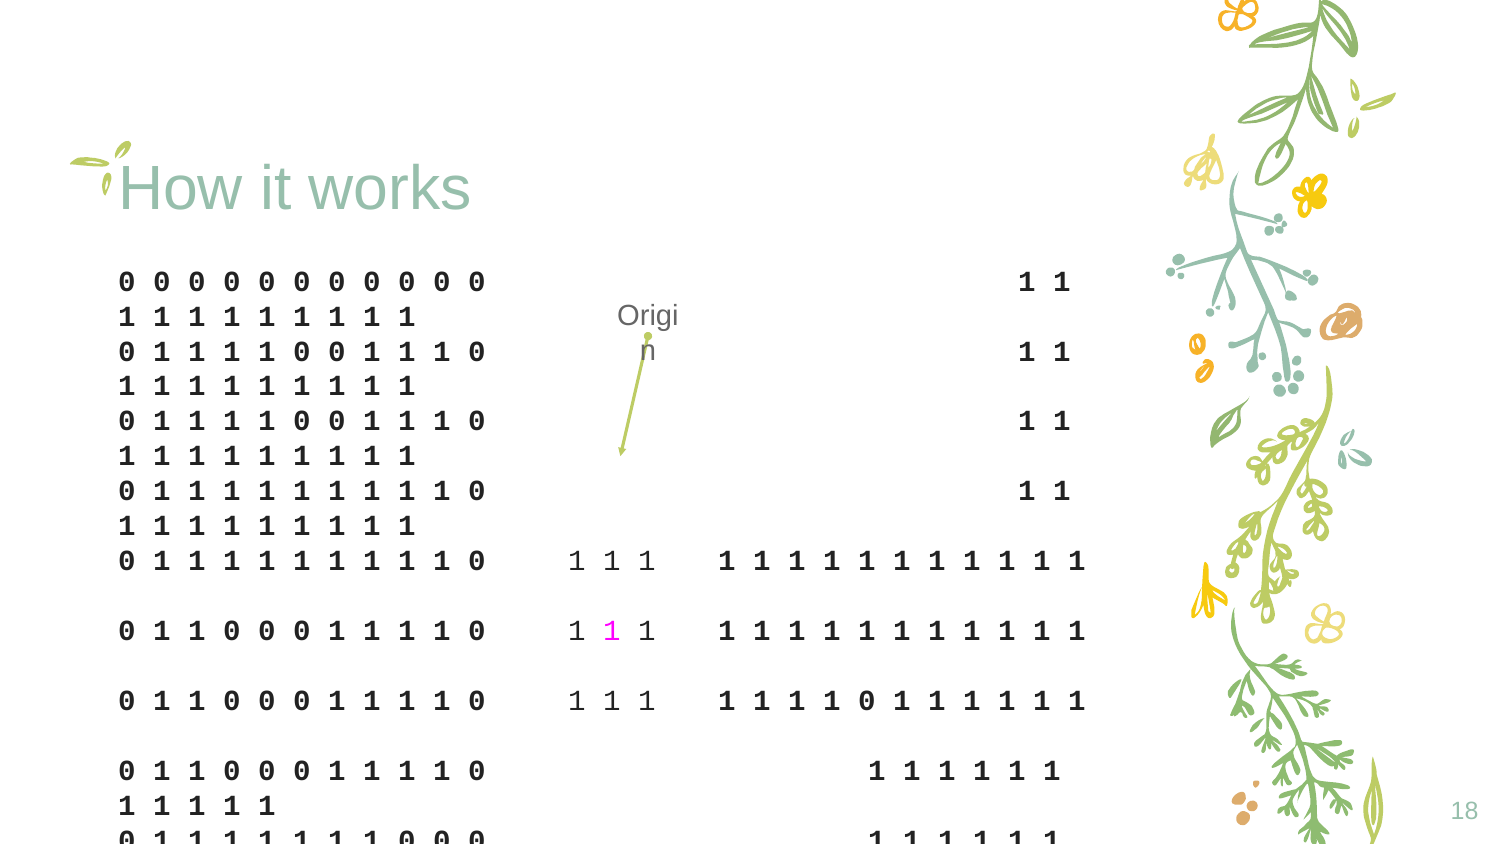

# How it works
0 0 0 0 0 0 0 0 0 0 0				1 1 1 1 1 1 1 1 1 1 1
0 1 1 1 1 0 0 1 1 1 0				1 1 1 1 1 1 1 1 1 1 1
0 1 1 1 1 0 0 1 1 1 0				1 1 1 1 1 1 1 1 1 1 1
0 1 1 1 1 1 1 1 1 1 0				1 1 1 1 1 1 1 1 1 1 1
0 1 1 1 1 1 1 1 1 1 0 	1 1 1	1 1 1 1 1 1 1 1 1 1 1
0 1 1 0 0 0 1 1 1 1 0 	1 1 1	1 1 1 1 1 1 1 1 1 1 1
0 1 1 0 0 0 1 1 1 1 0 	1 1 1	1 1 1 1 0 1 1 1 1 1 1
0 1 1 0 0 0 1 1 1 1 0       		1 1 1 1 1 1 1 1 1 1 1
0 1 1 1 1 1 1 1 0 0 0   			1 1 1 1 1 1 1 1 1 1 1
0 1 1 1 1 1 1 1 0 0 0   			1 1 1 1 1 1 1 1 1 0 0
0 0 0 0 0 0 0 0 0 0 0				1 1 1 1 1 1 1 1 1 0 0
Origin
18